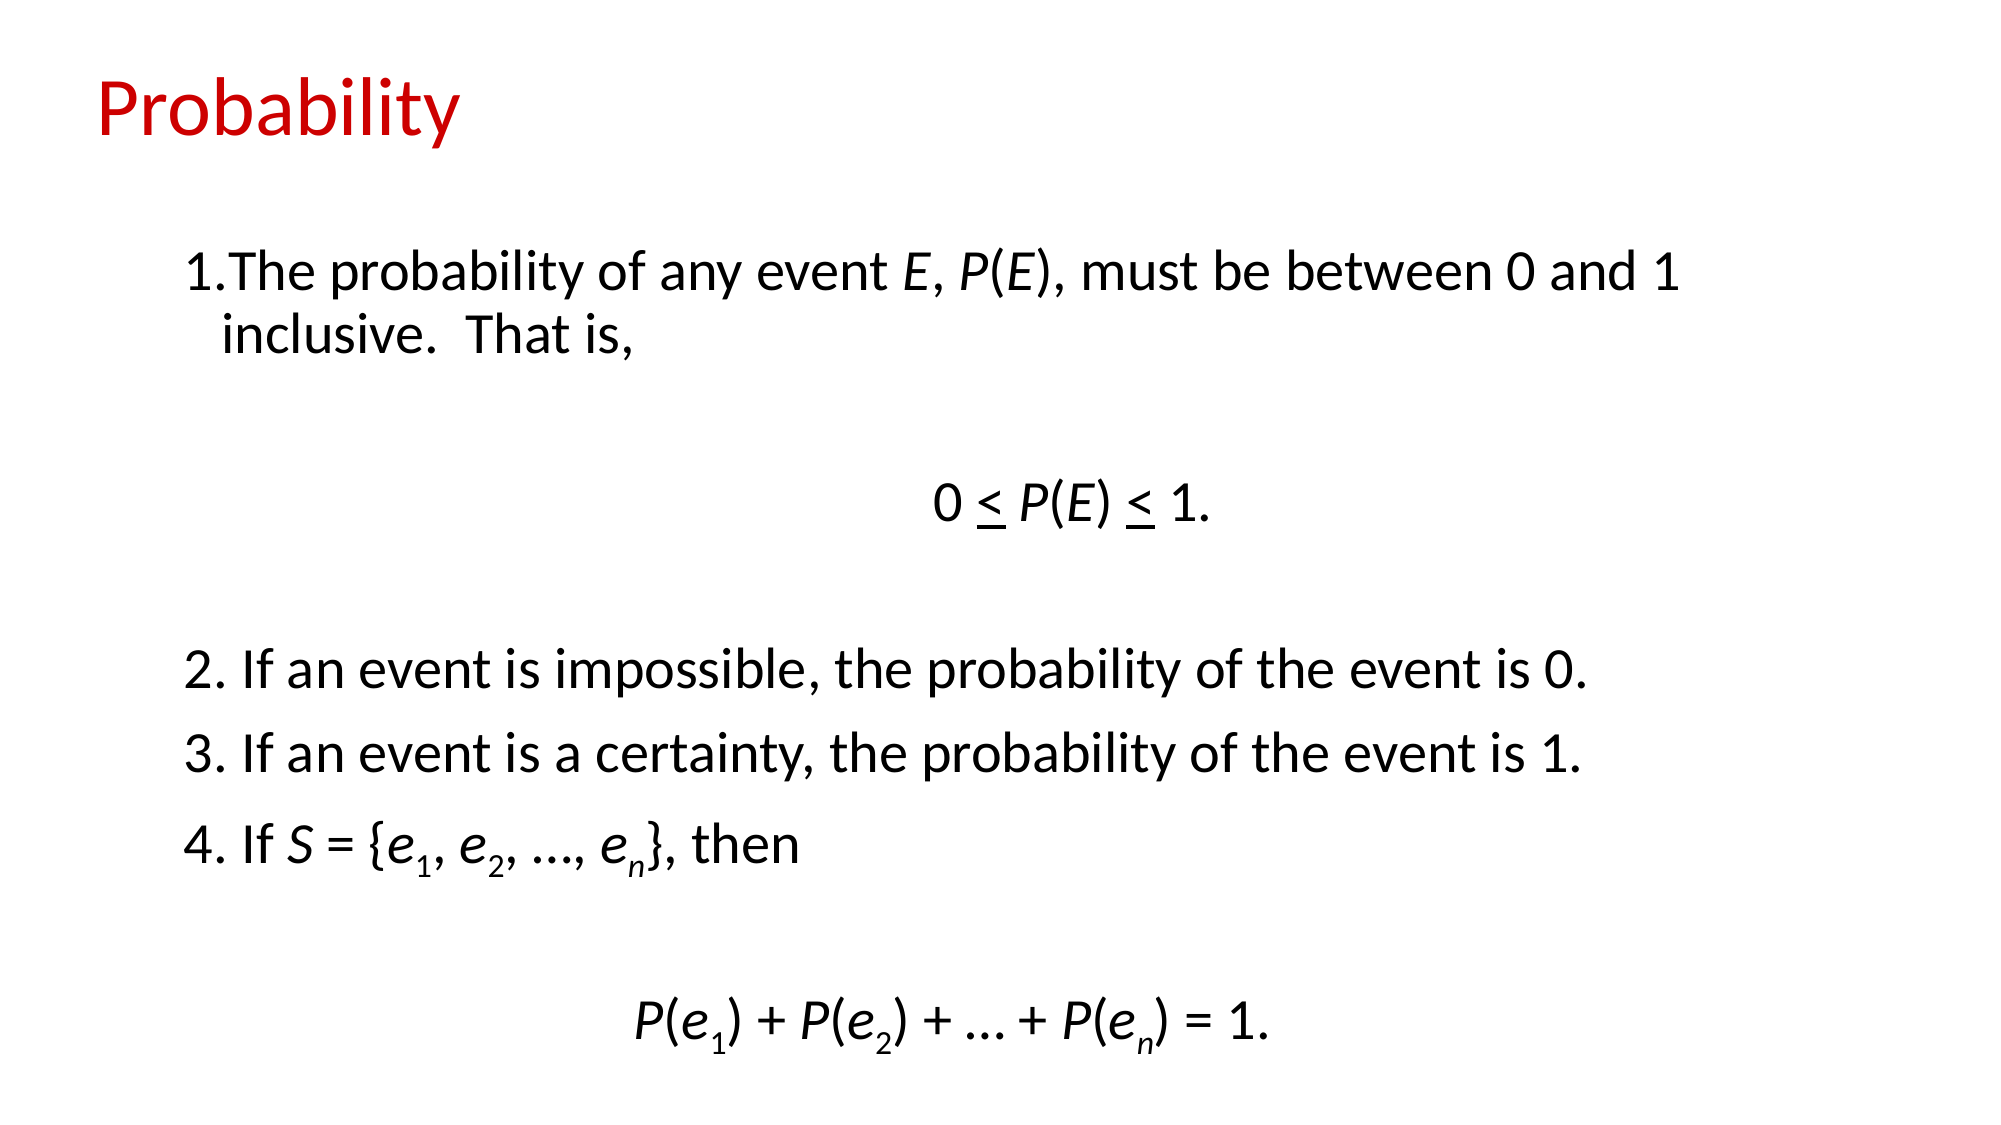

# Probability

The probability of any event E, P(E), must be between 0 and 1 inclusive.  That is,

					0 < P(E) < 1.

2. If an event is impossible, the probability of the event is 0.
3. If an event is a certainty, the probability of the event is 1.
4. If S = {e1, e2, …, en}, then

			P(e1) + P(e2) + … + P(en) = 1.